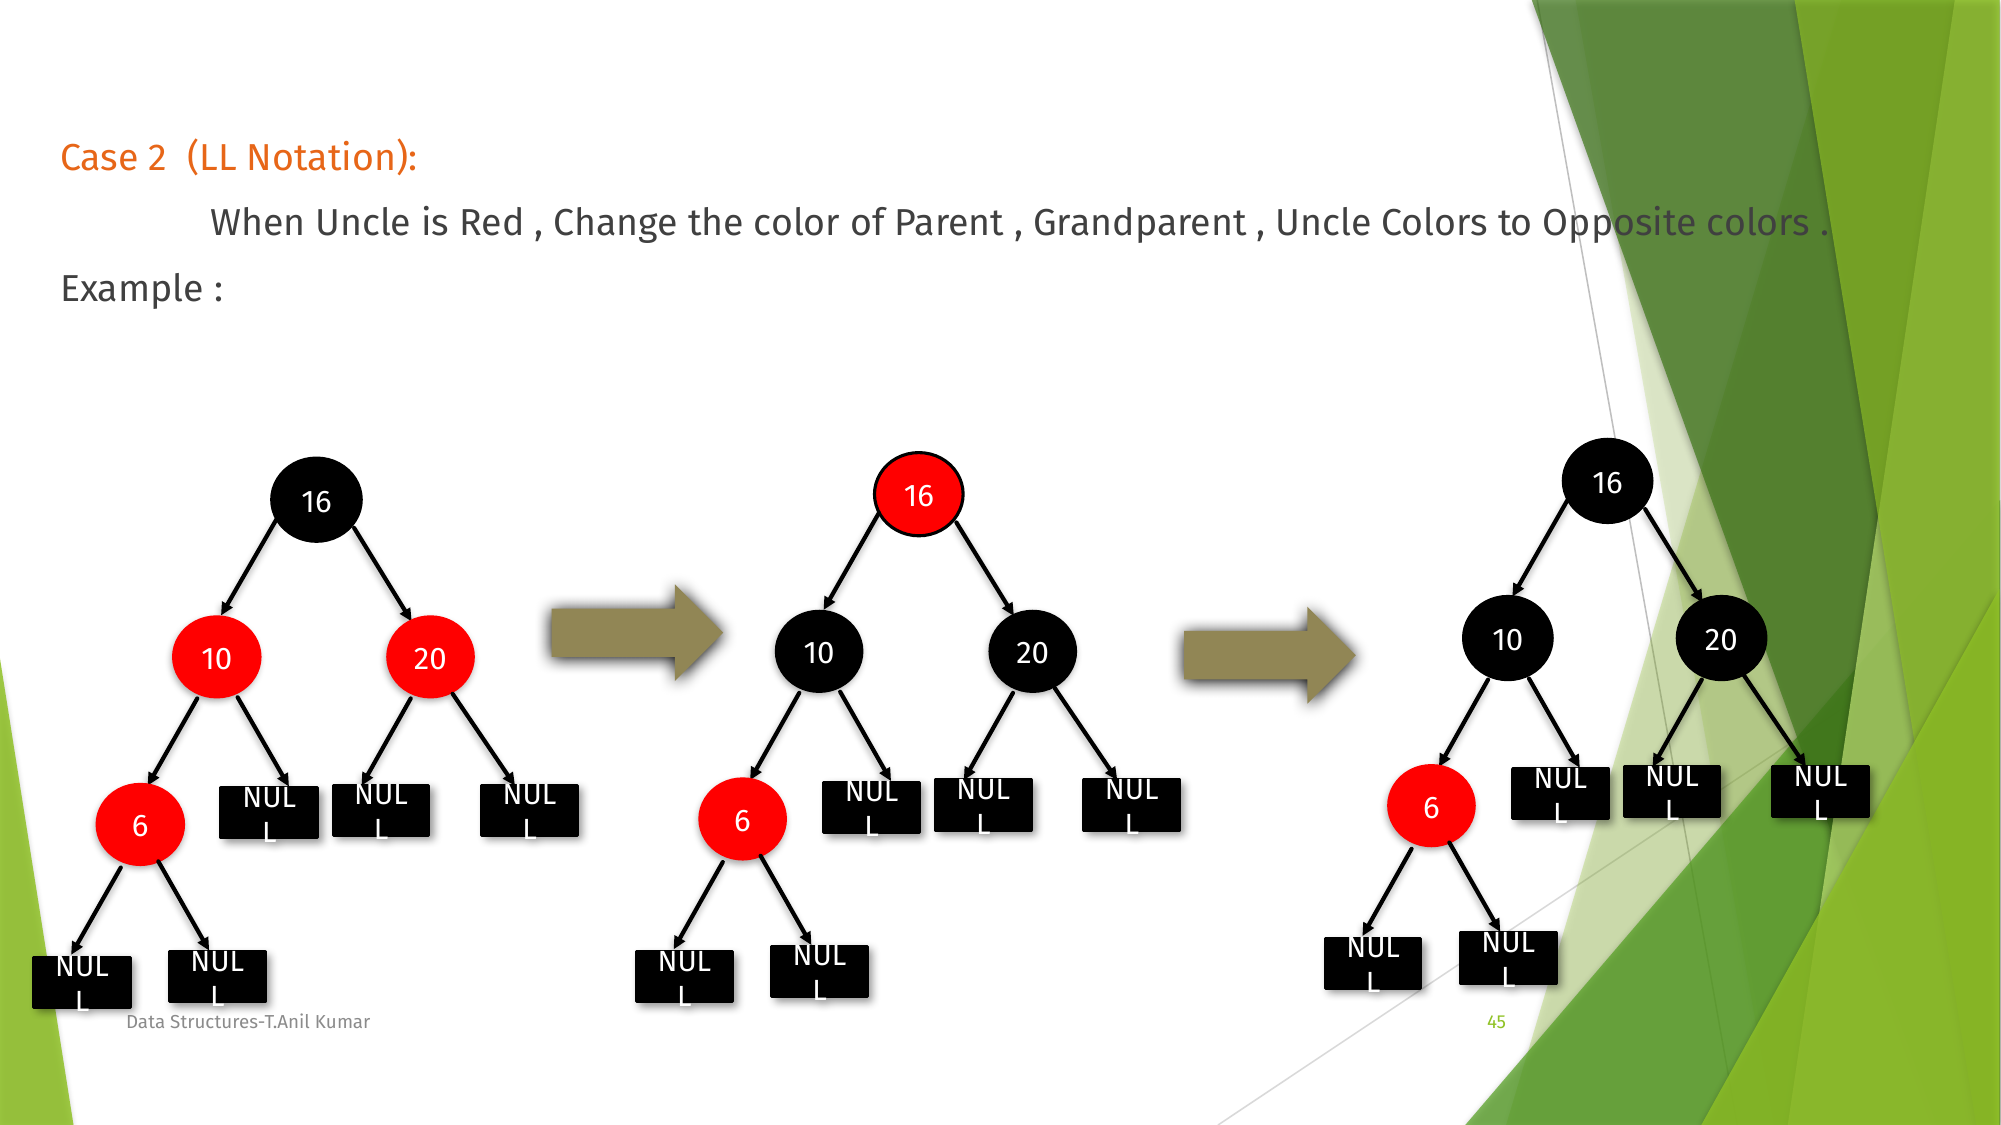

Case 2  (LL Notation):
	When Uncle is Red , Change the color of Parent , Grandparent , Uncle Colors to Opposite colors .
Example :

16
16
16

10
20

10
20
10
20
6
NULL
NULL
NULL
6
NULL
NULL
NULL
6
NULL
NULL
NULL
NULL
NULL
NULL
NULL
NULL
NULL
Data Structures-T.Anil Kumar
45